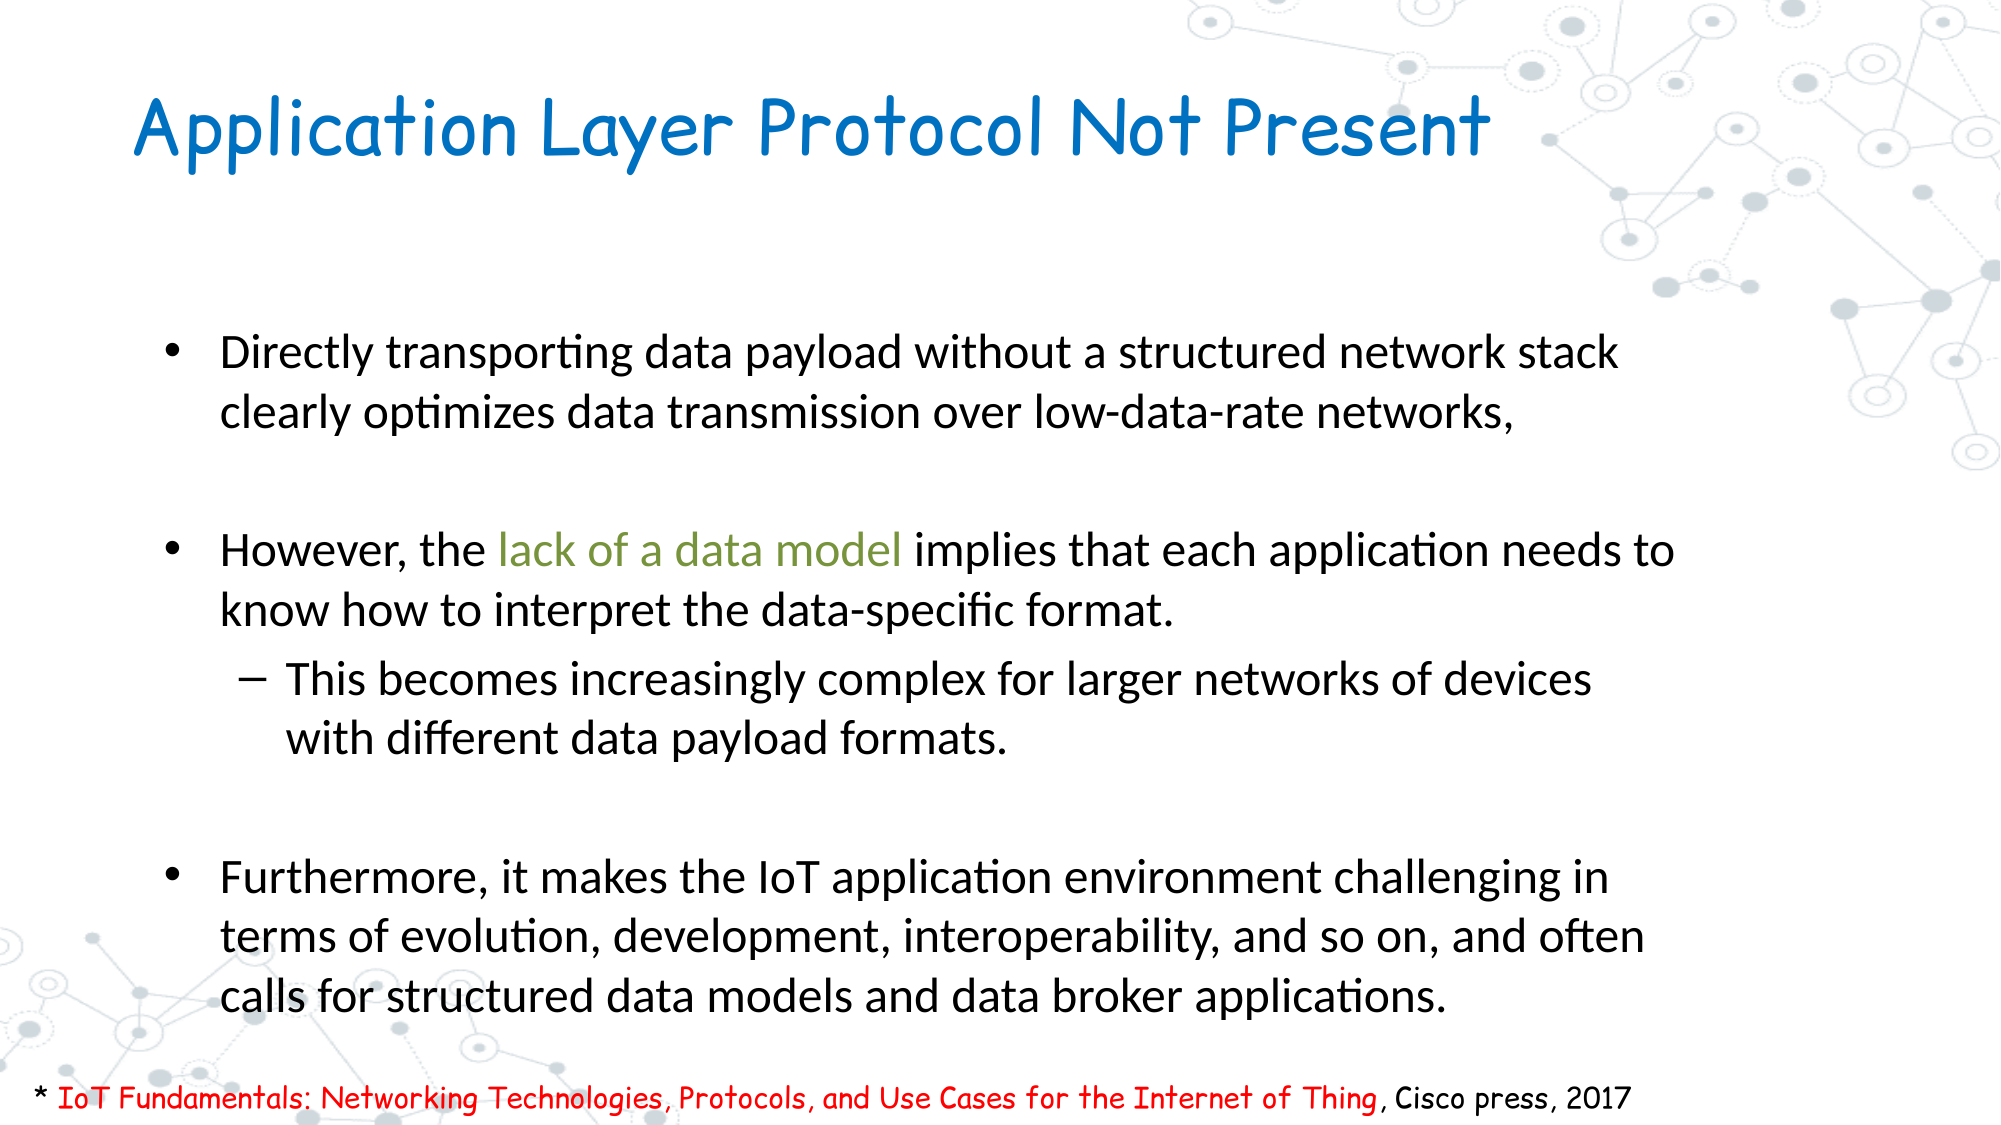

# Application Layer Protocol Not Present
Directly transporting data payload without a structured network stack clearly optimizes data transmission over low-data-rate networks,

However, the lack of a data model implies that each application needs to know how to interpret the data-specific format.
This becomes increasingly complex for larger networks of devices with different data payload formats.

Furthermore, it makes the IoT application environment challenging in terms of evolution, development, interoperability, and so on, and often calls for structured data models and data broker applications.
* IoT Fundamentals: Networking Technologies, Protocols, and Use Cases for the Internet of Thing, Cisco press, 2017